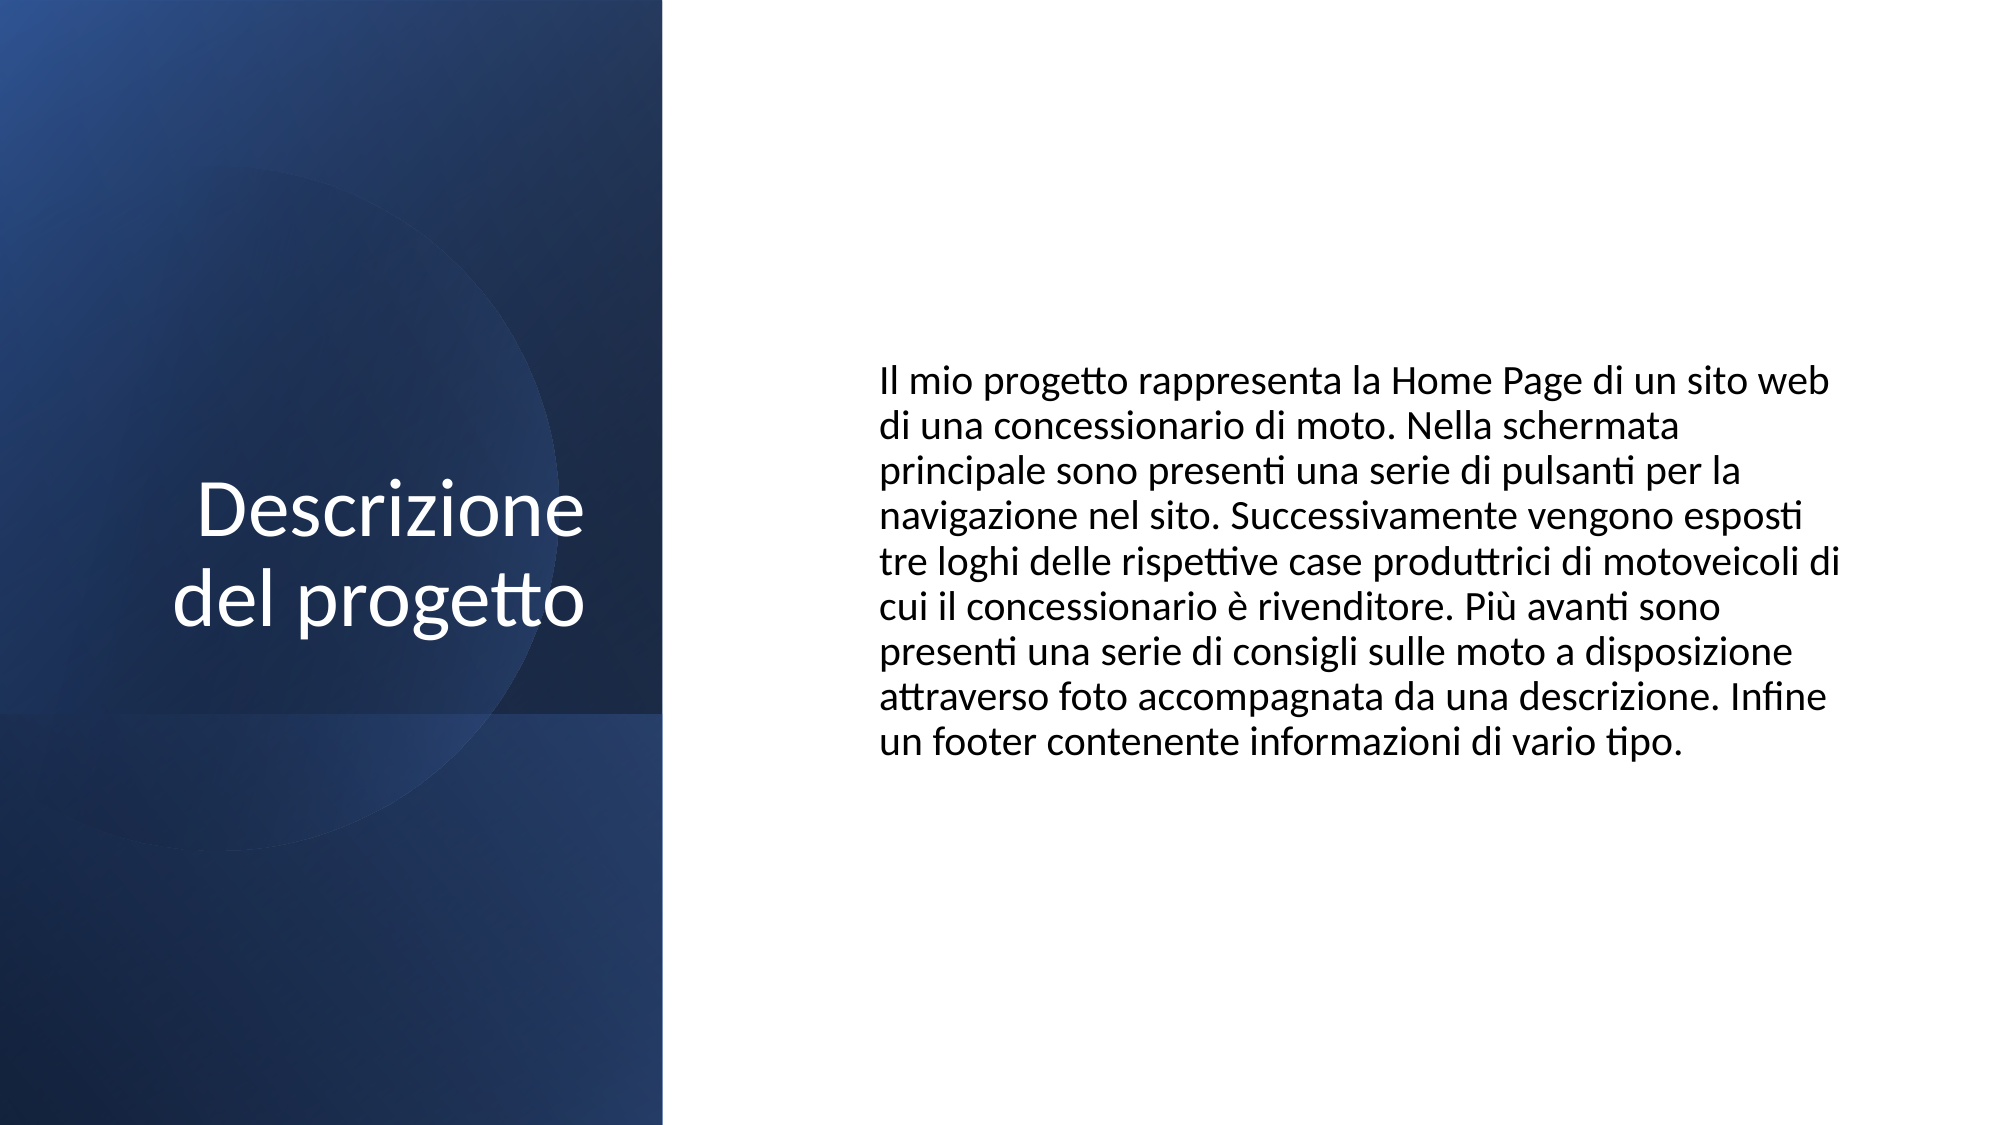

# Descrizione del progetto
Il mio progetto rappresenta la Home Page di un sito web di una concessionario di moto. Nella schermata principale sono presenti una serie di pulsanti per la navigazione nel sito. Successivamente vengono esposti tre loghi delle rispettive case produttrici di motoveicoli di cui il concessionario è rivenditore. Più avanti sono presenti una serie di consigli sulle moto a disposizione attraverso foto accompagnata da una descrizione. Infine un footer contenente informazioni di vario tipo.